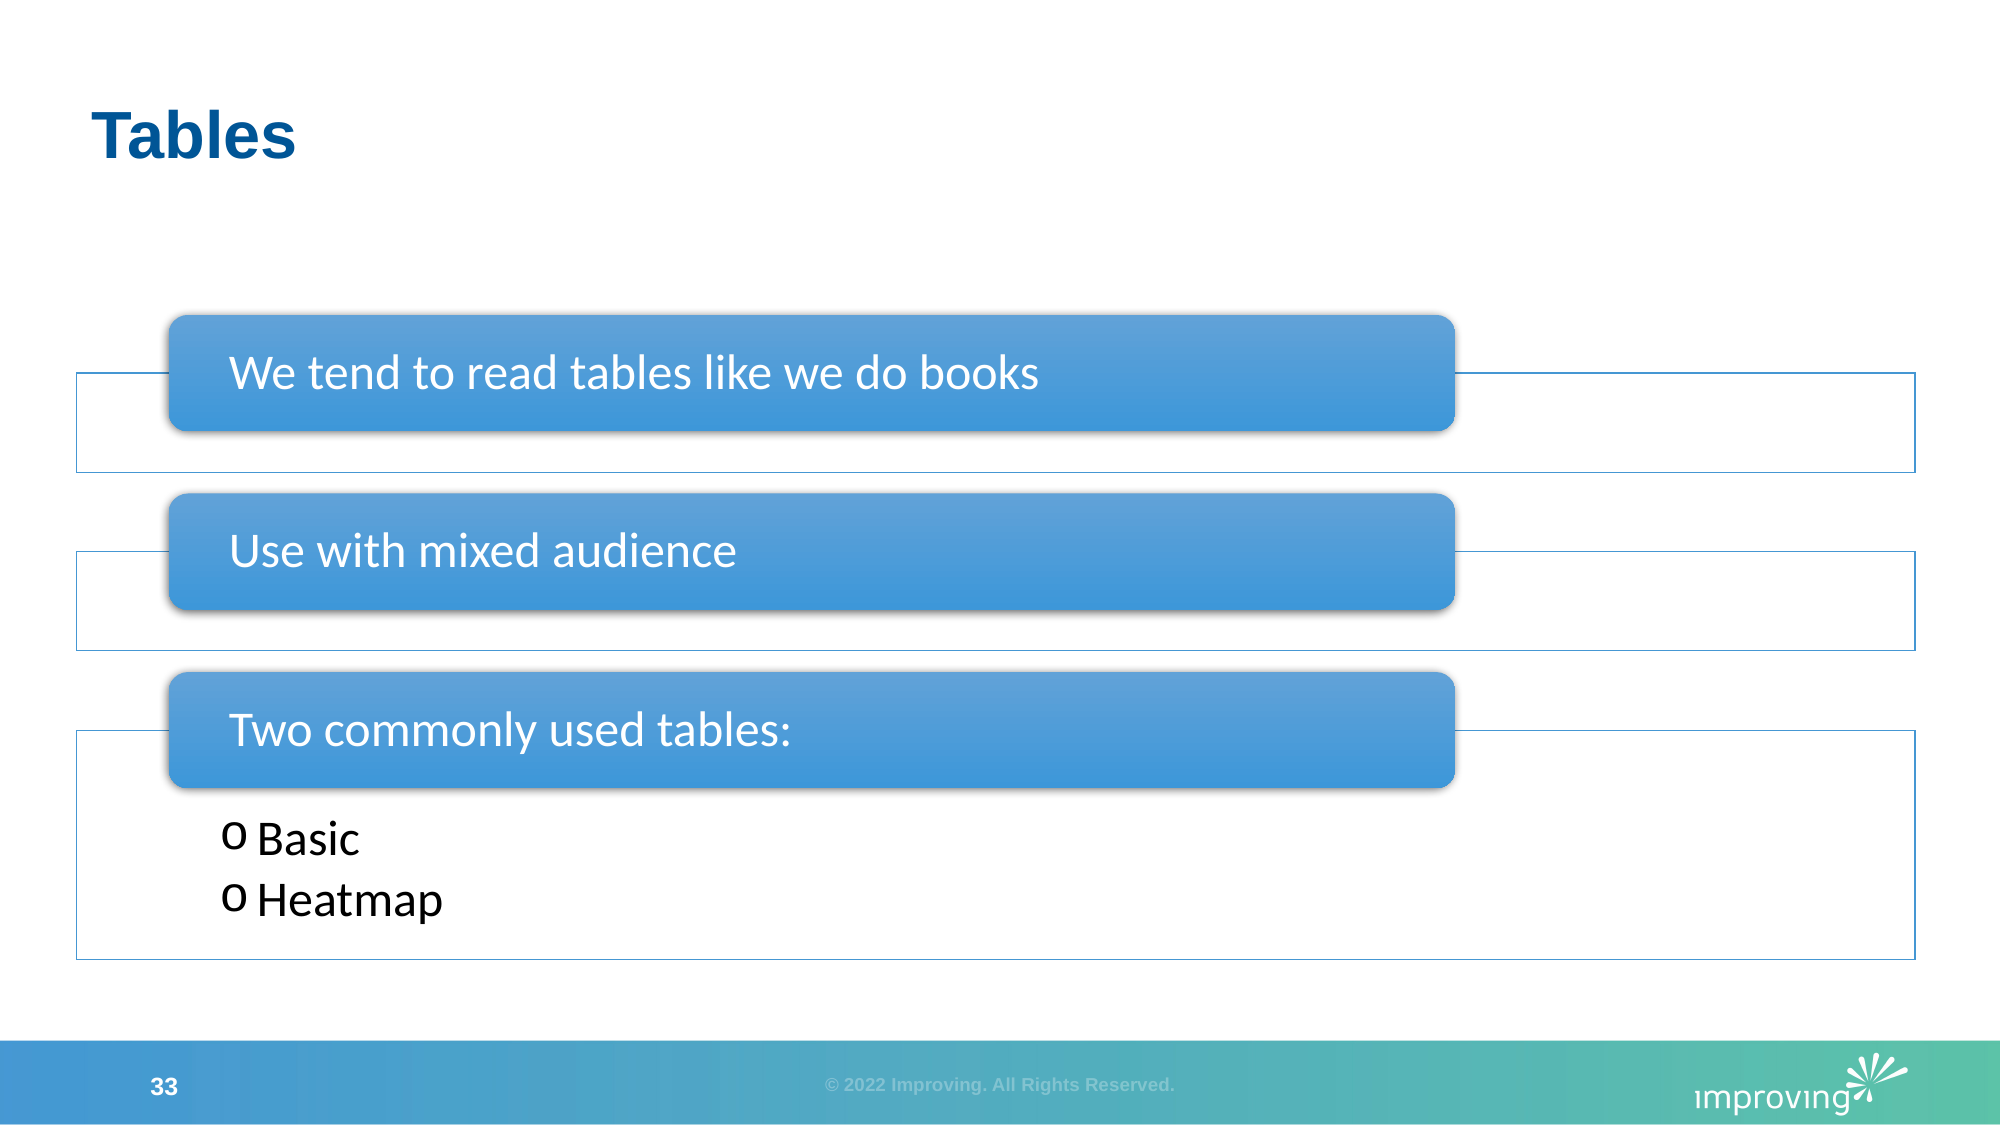

# Tables
We tend to read tables like we do books
Use with mixed audience
Basic
Heatmap
Two commonly used tables: